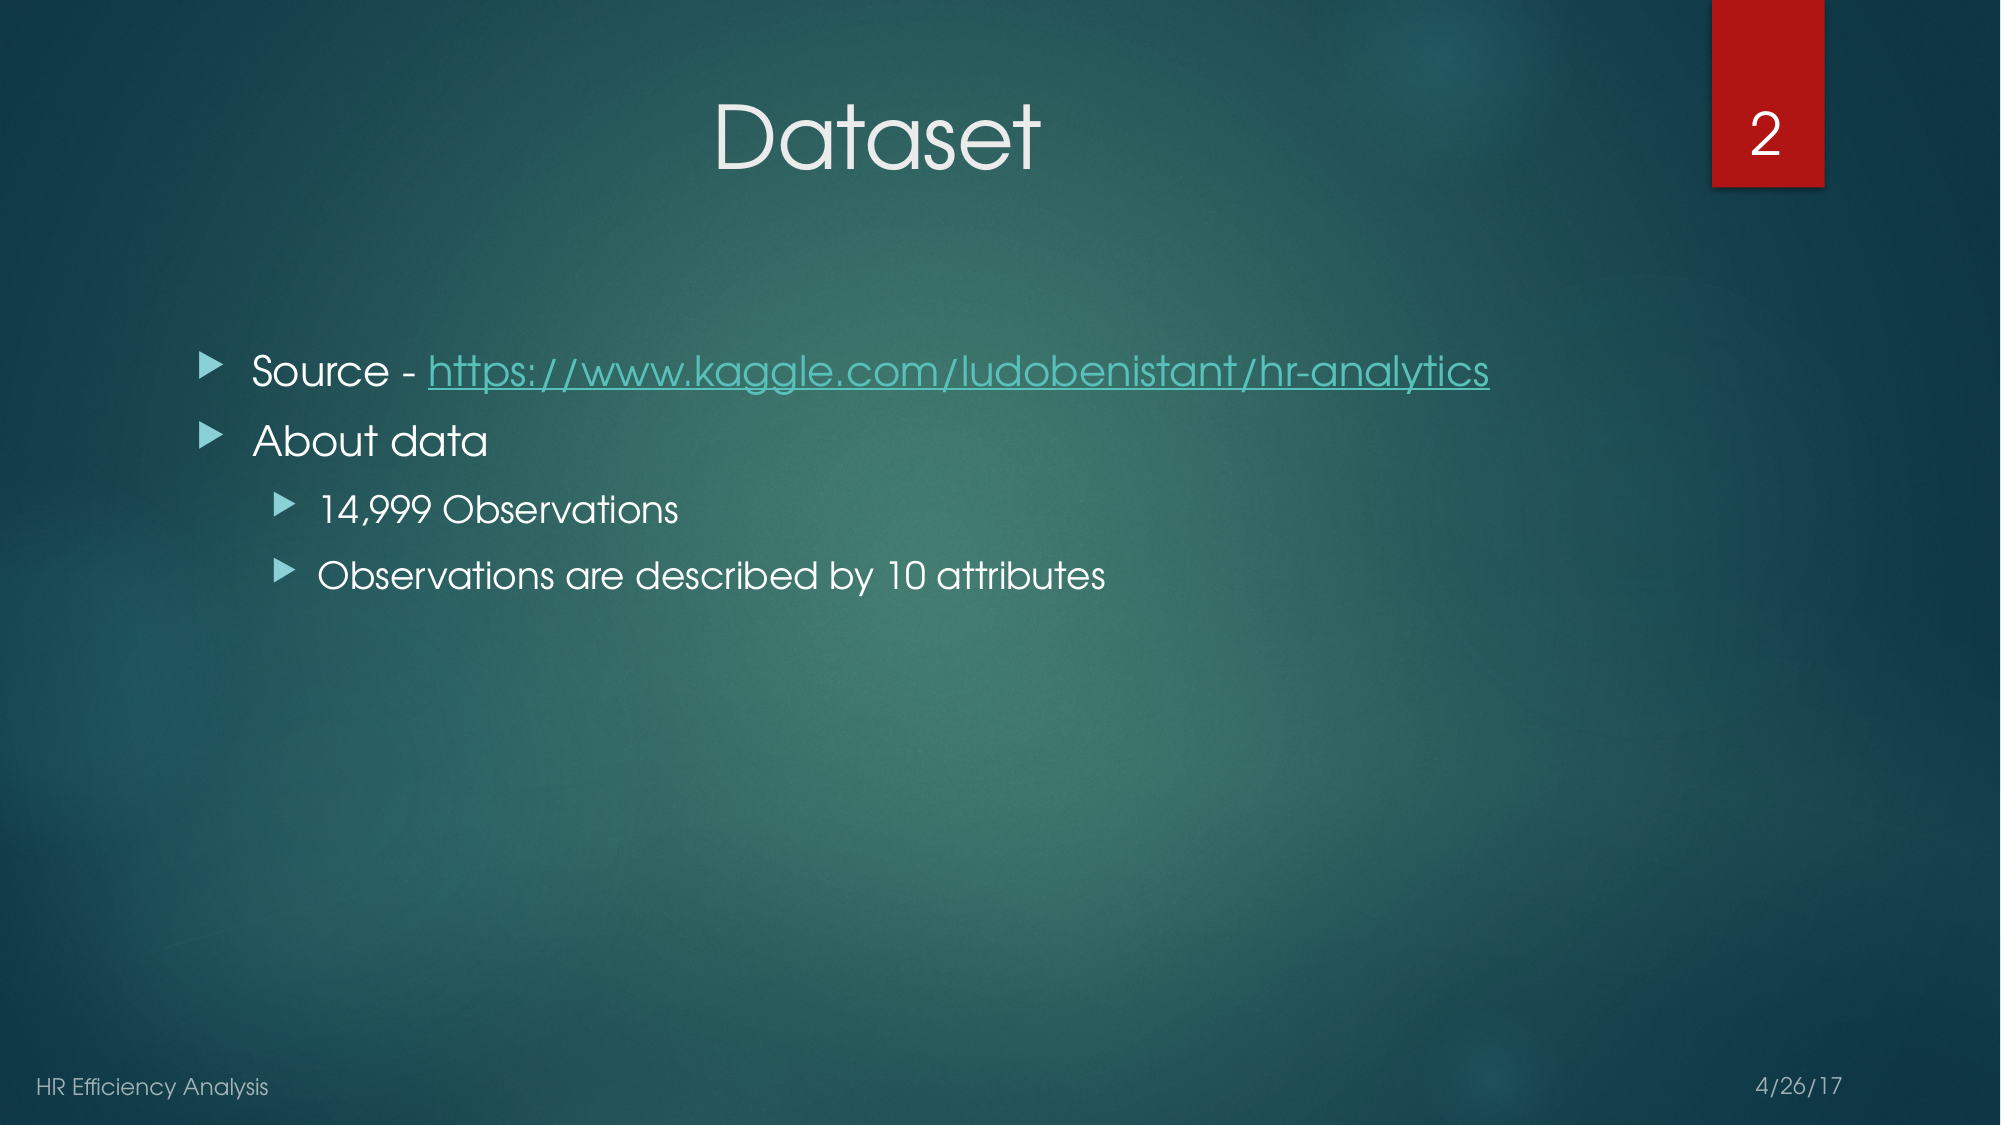

2
# Dataset
Source - https://www.kaggle.com/ludobenistant/hr-analytics
About data
14,999 Observations
Observations are described by 10 attributes

4/26/17
HR Efficiency Analysis